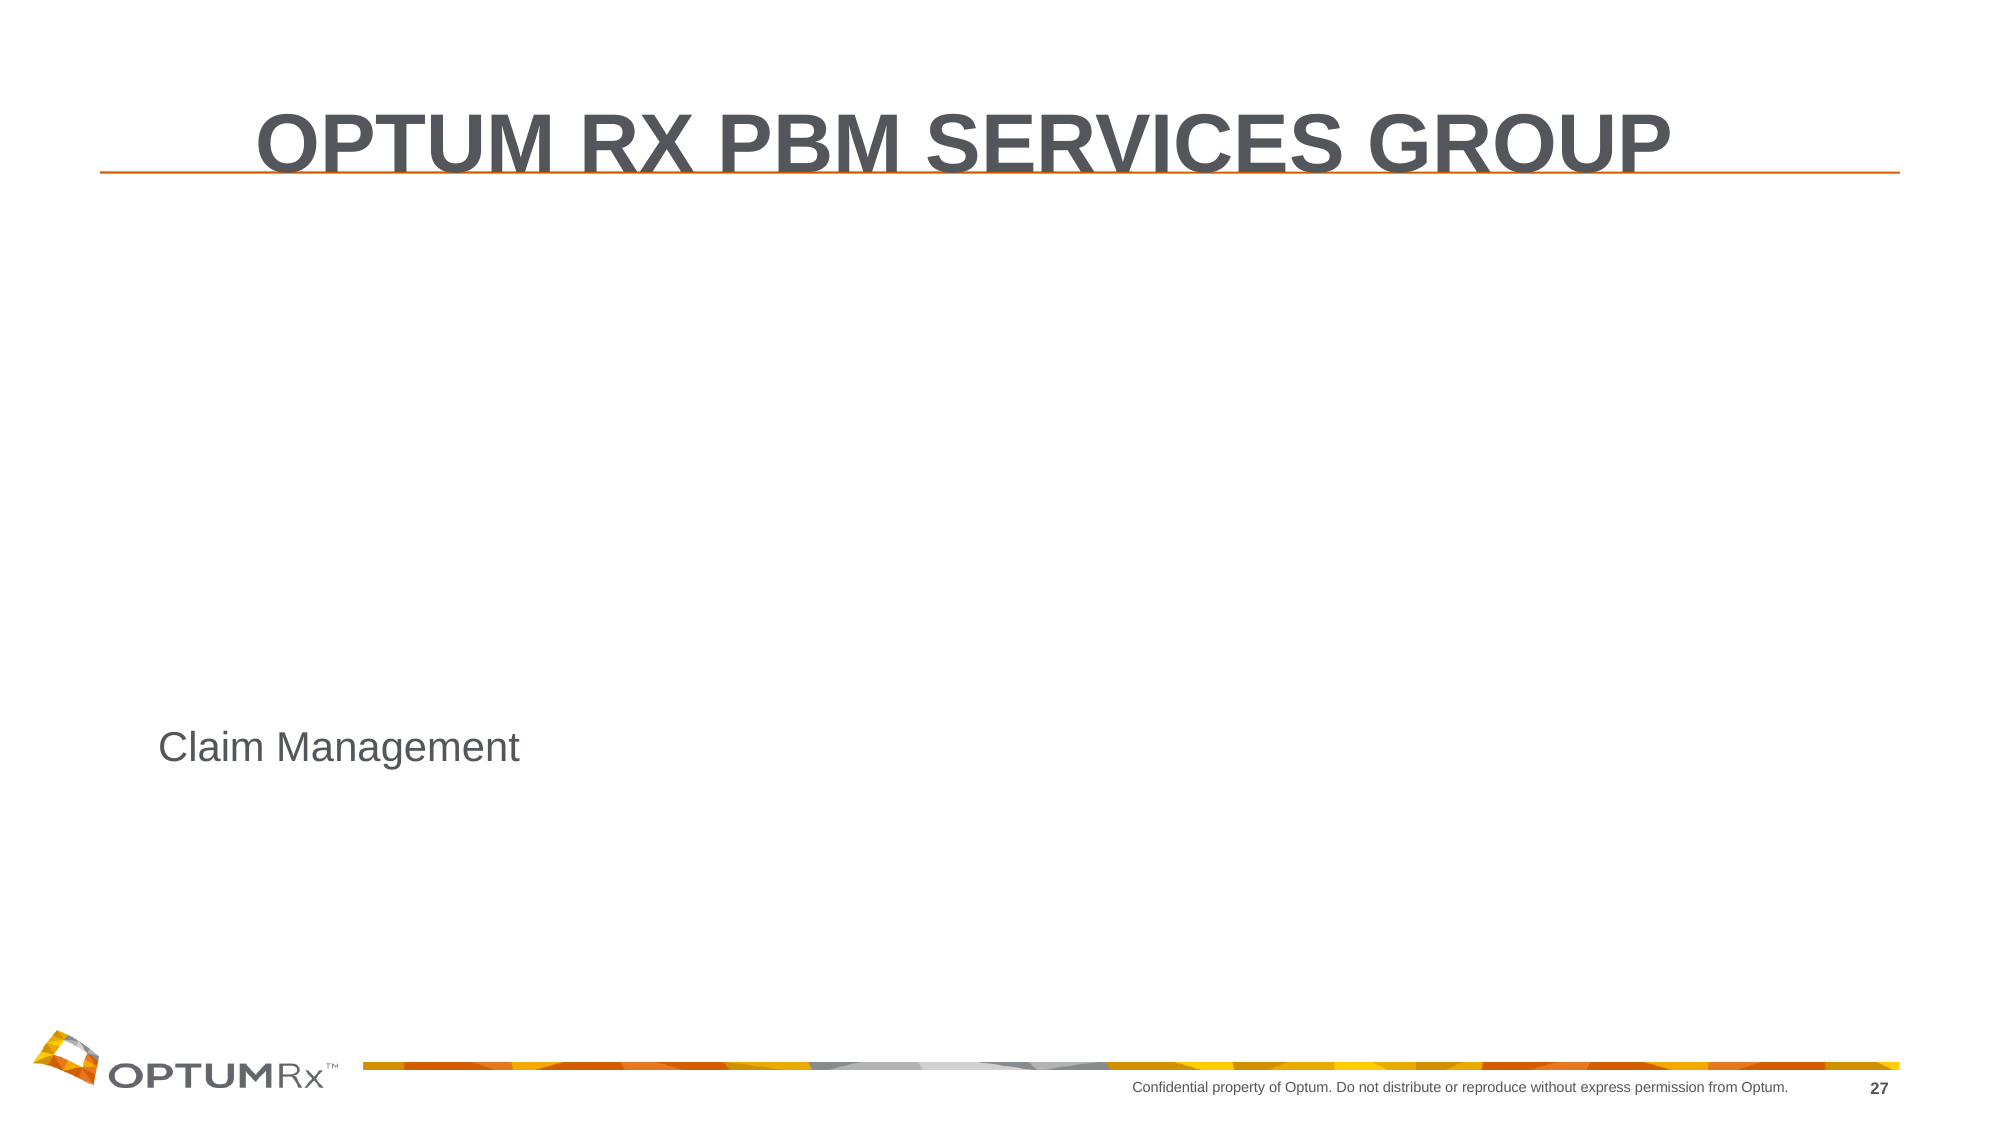

# Optum Rx PBM Services Group
Claim Management